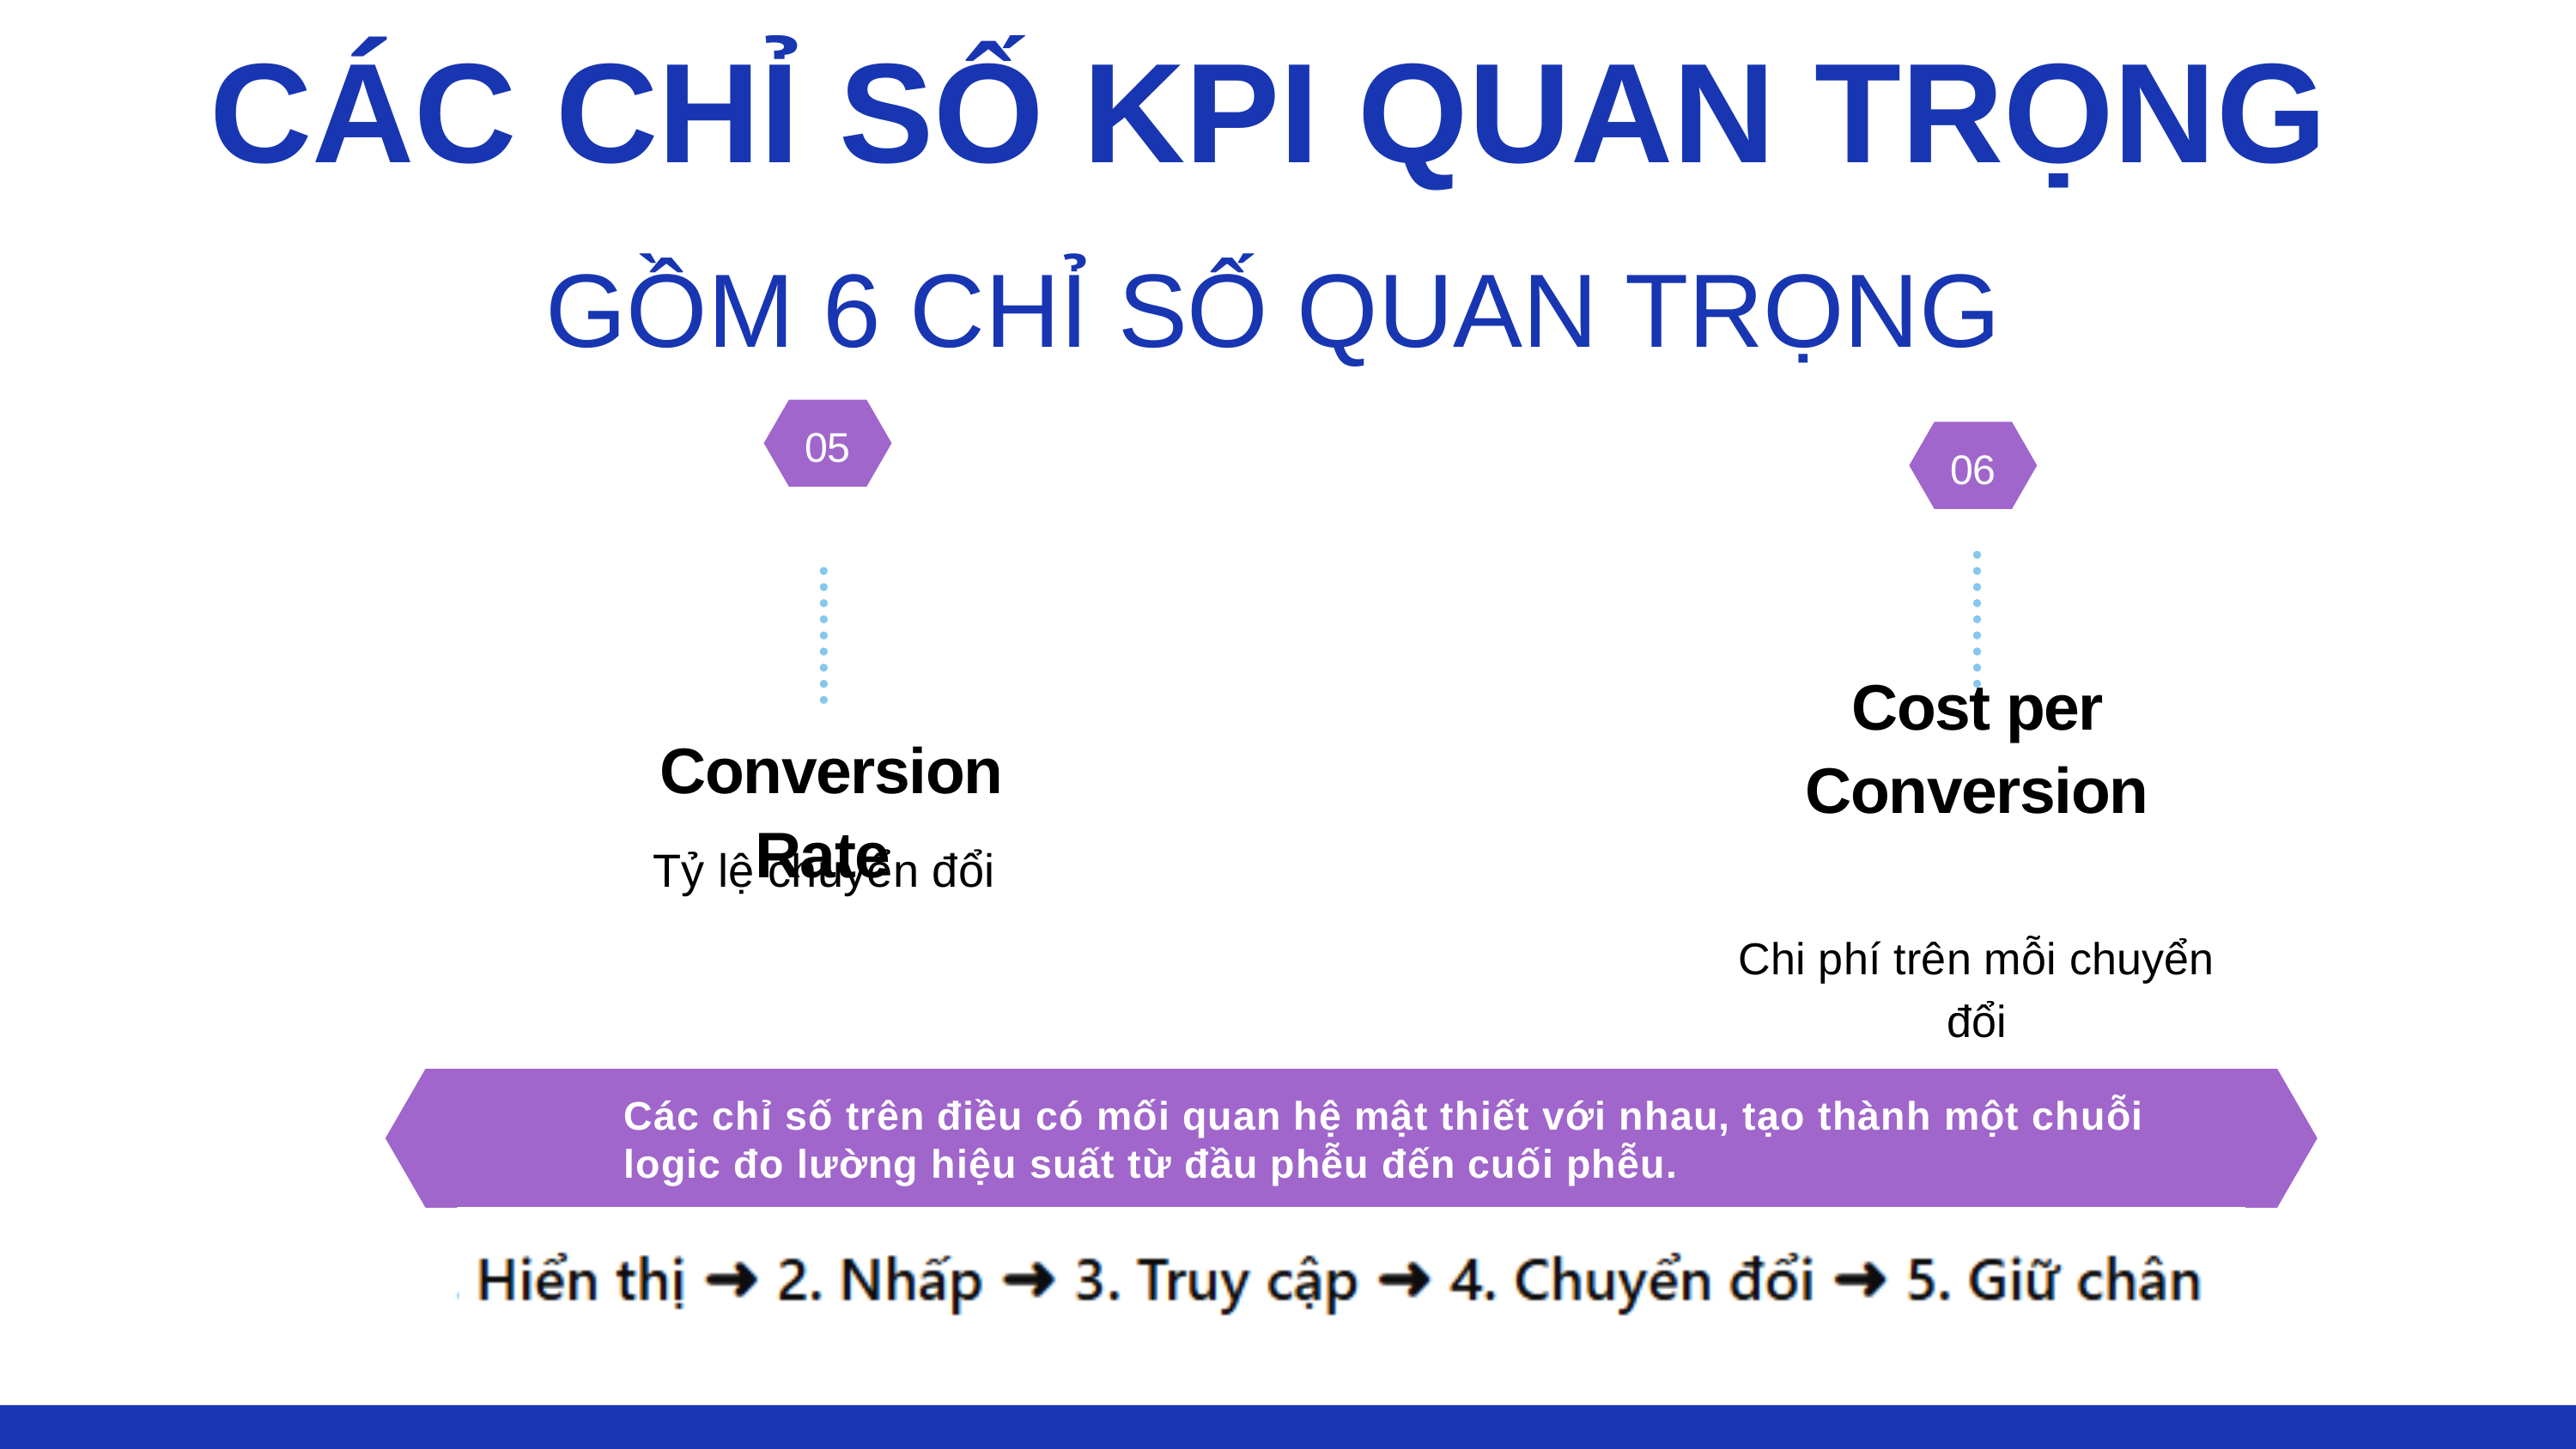

CÁC CHỈ SỐ KPI QUAN TRỌNG
GỒM 6 CHỈ SỐ QUAN TRỌNG

05

06

Cost per Conversion
Chi phí trên mỗi chuyển đổi
Conversion Rate
Tỷ lệ chuyển đổi

Các chỉ số trên điều có mối quan hệ mật thiết với nhau, tạo thành một chuỗi logic đo lường hiệu suất từ đầu phễu đến cuối phễu.